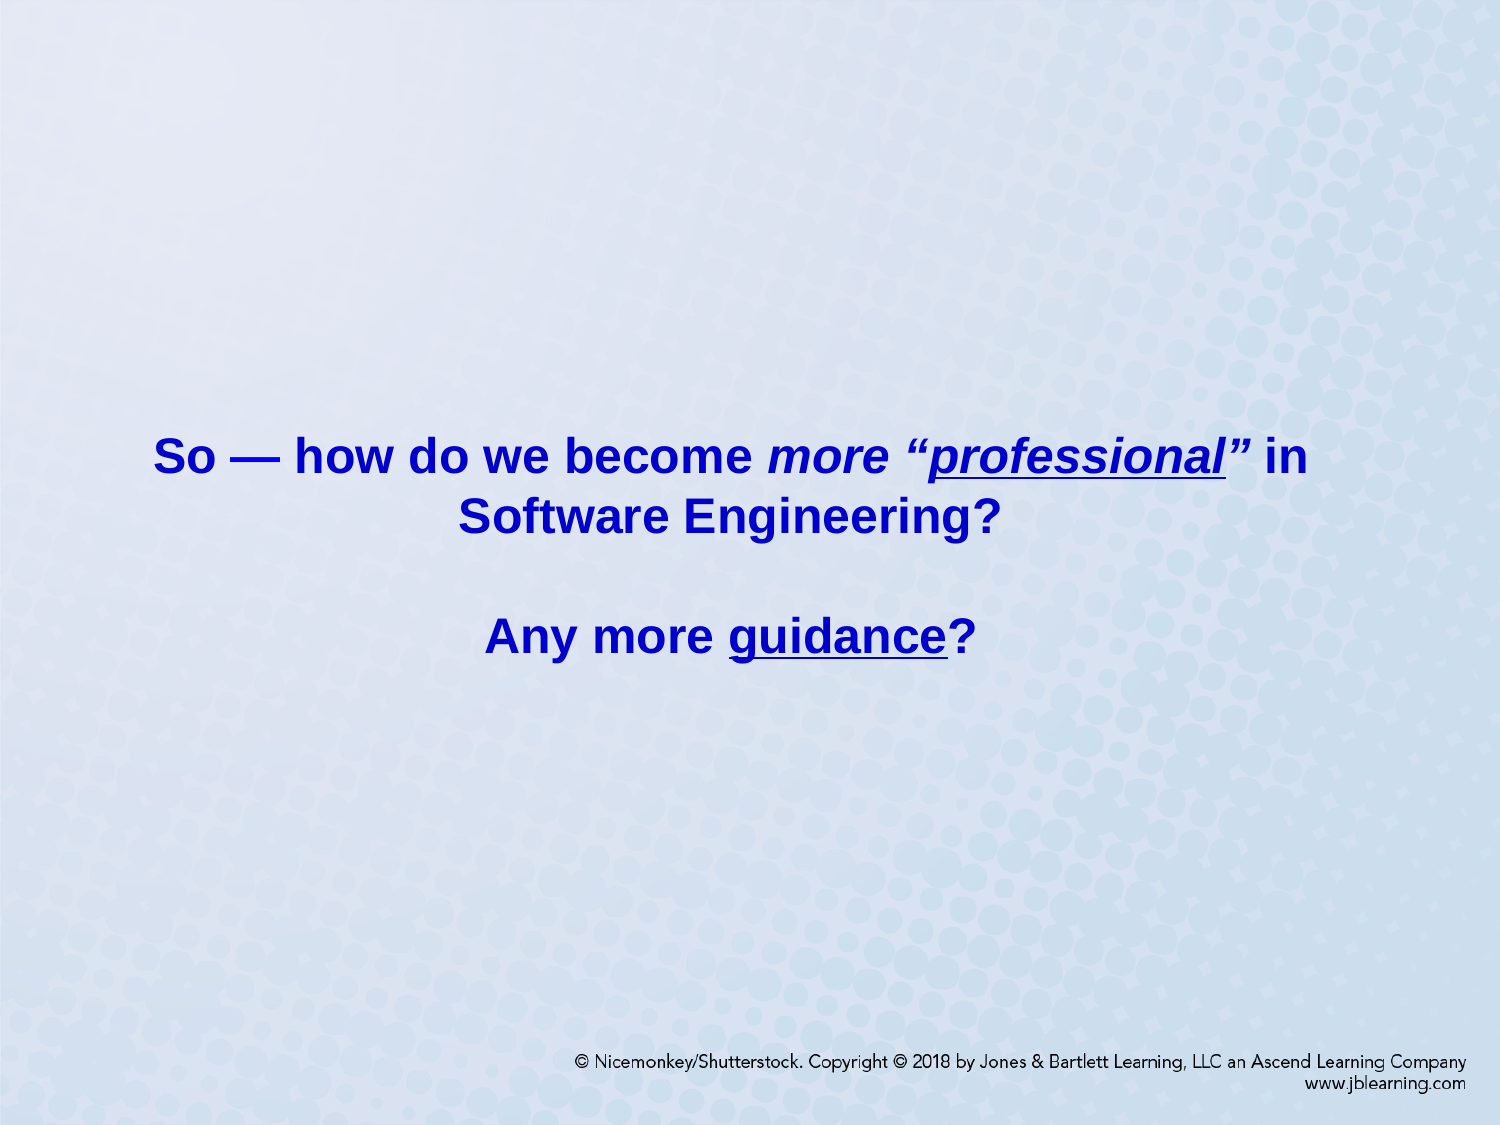

# So — how do we become more “professional” in Software Engineering? Any more guidance?